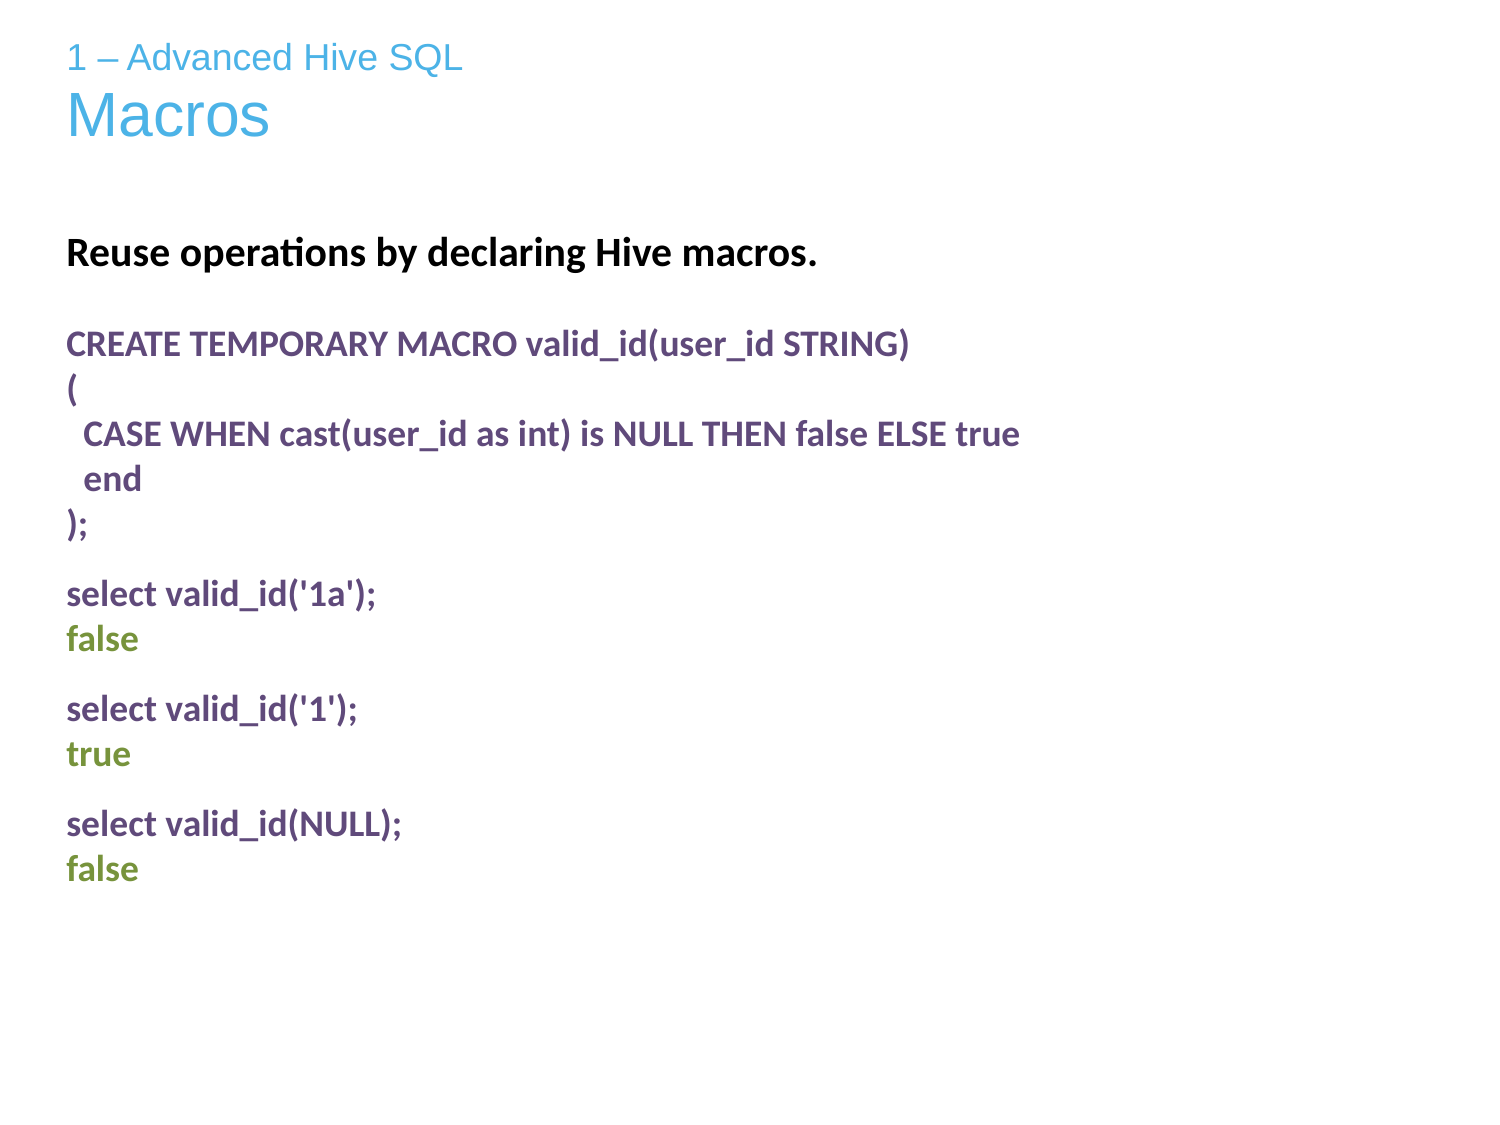

1 – Advanced Hive SQL
Macros
Reuse operations by declaring Hive macros.
CREATE TEMPORARY MACRO valid_id(user_id STRING)
(
  CASE WHEN cast(user_id as int) is NULL THEN false ELSE true
  end
);

select valid_id('1a');
false

select valid_id('1');
true

select valid_id(NULL);
false